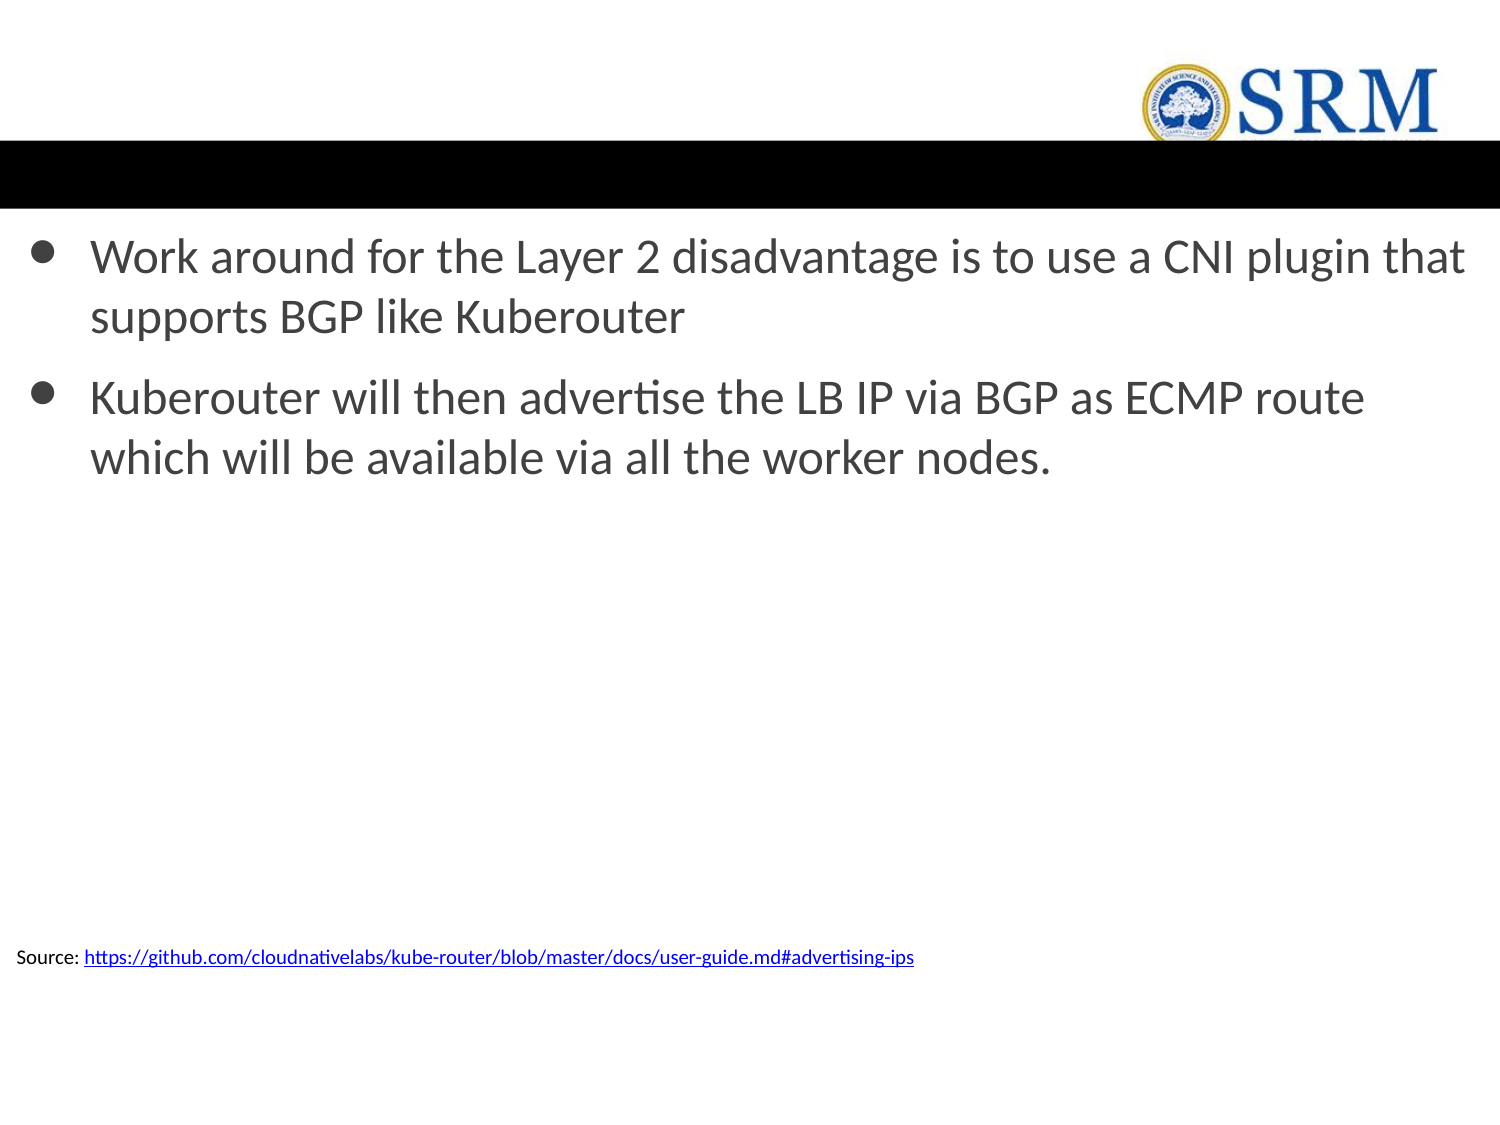

#

Work around for the Layer 2 disadvantage is to use a CNI plugin that supports BGP like Kuberouter
Kuberouter will then advertise the LB IP via BGP as ECMP route which will be available via all the worker nodes.

Source: https://github.com/cloudnativelabs/kube-router/blob/master/docs/user-guide.md#advertising-ips